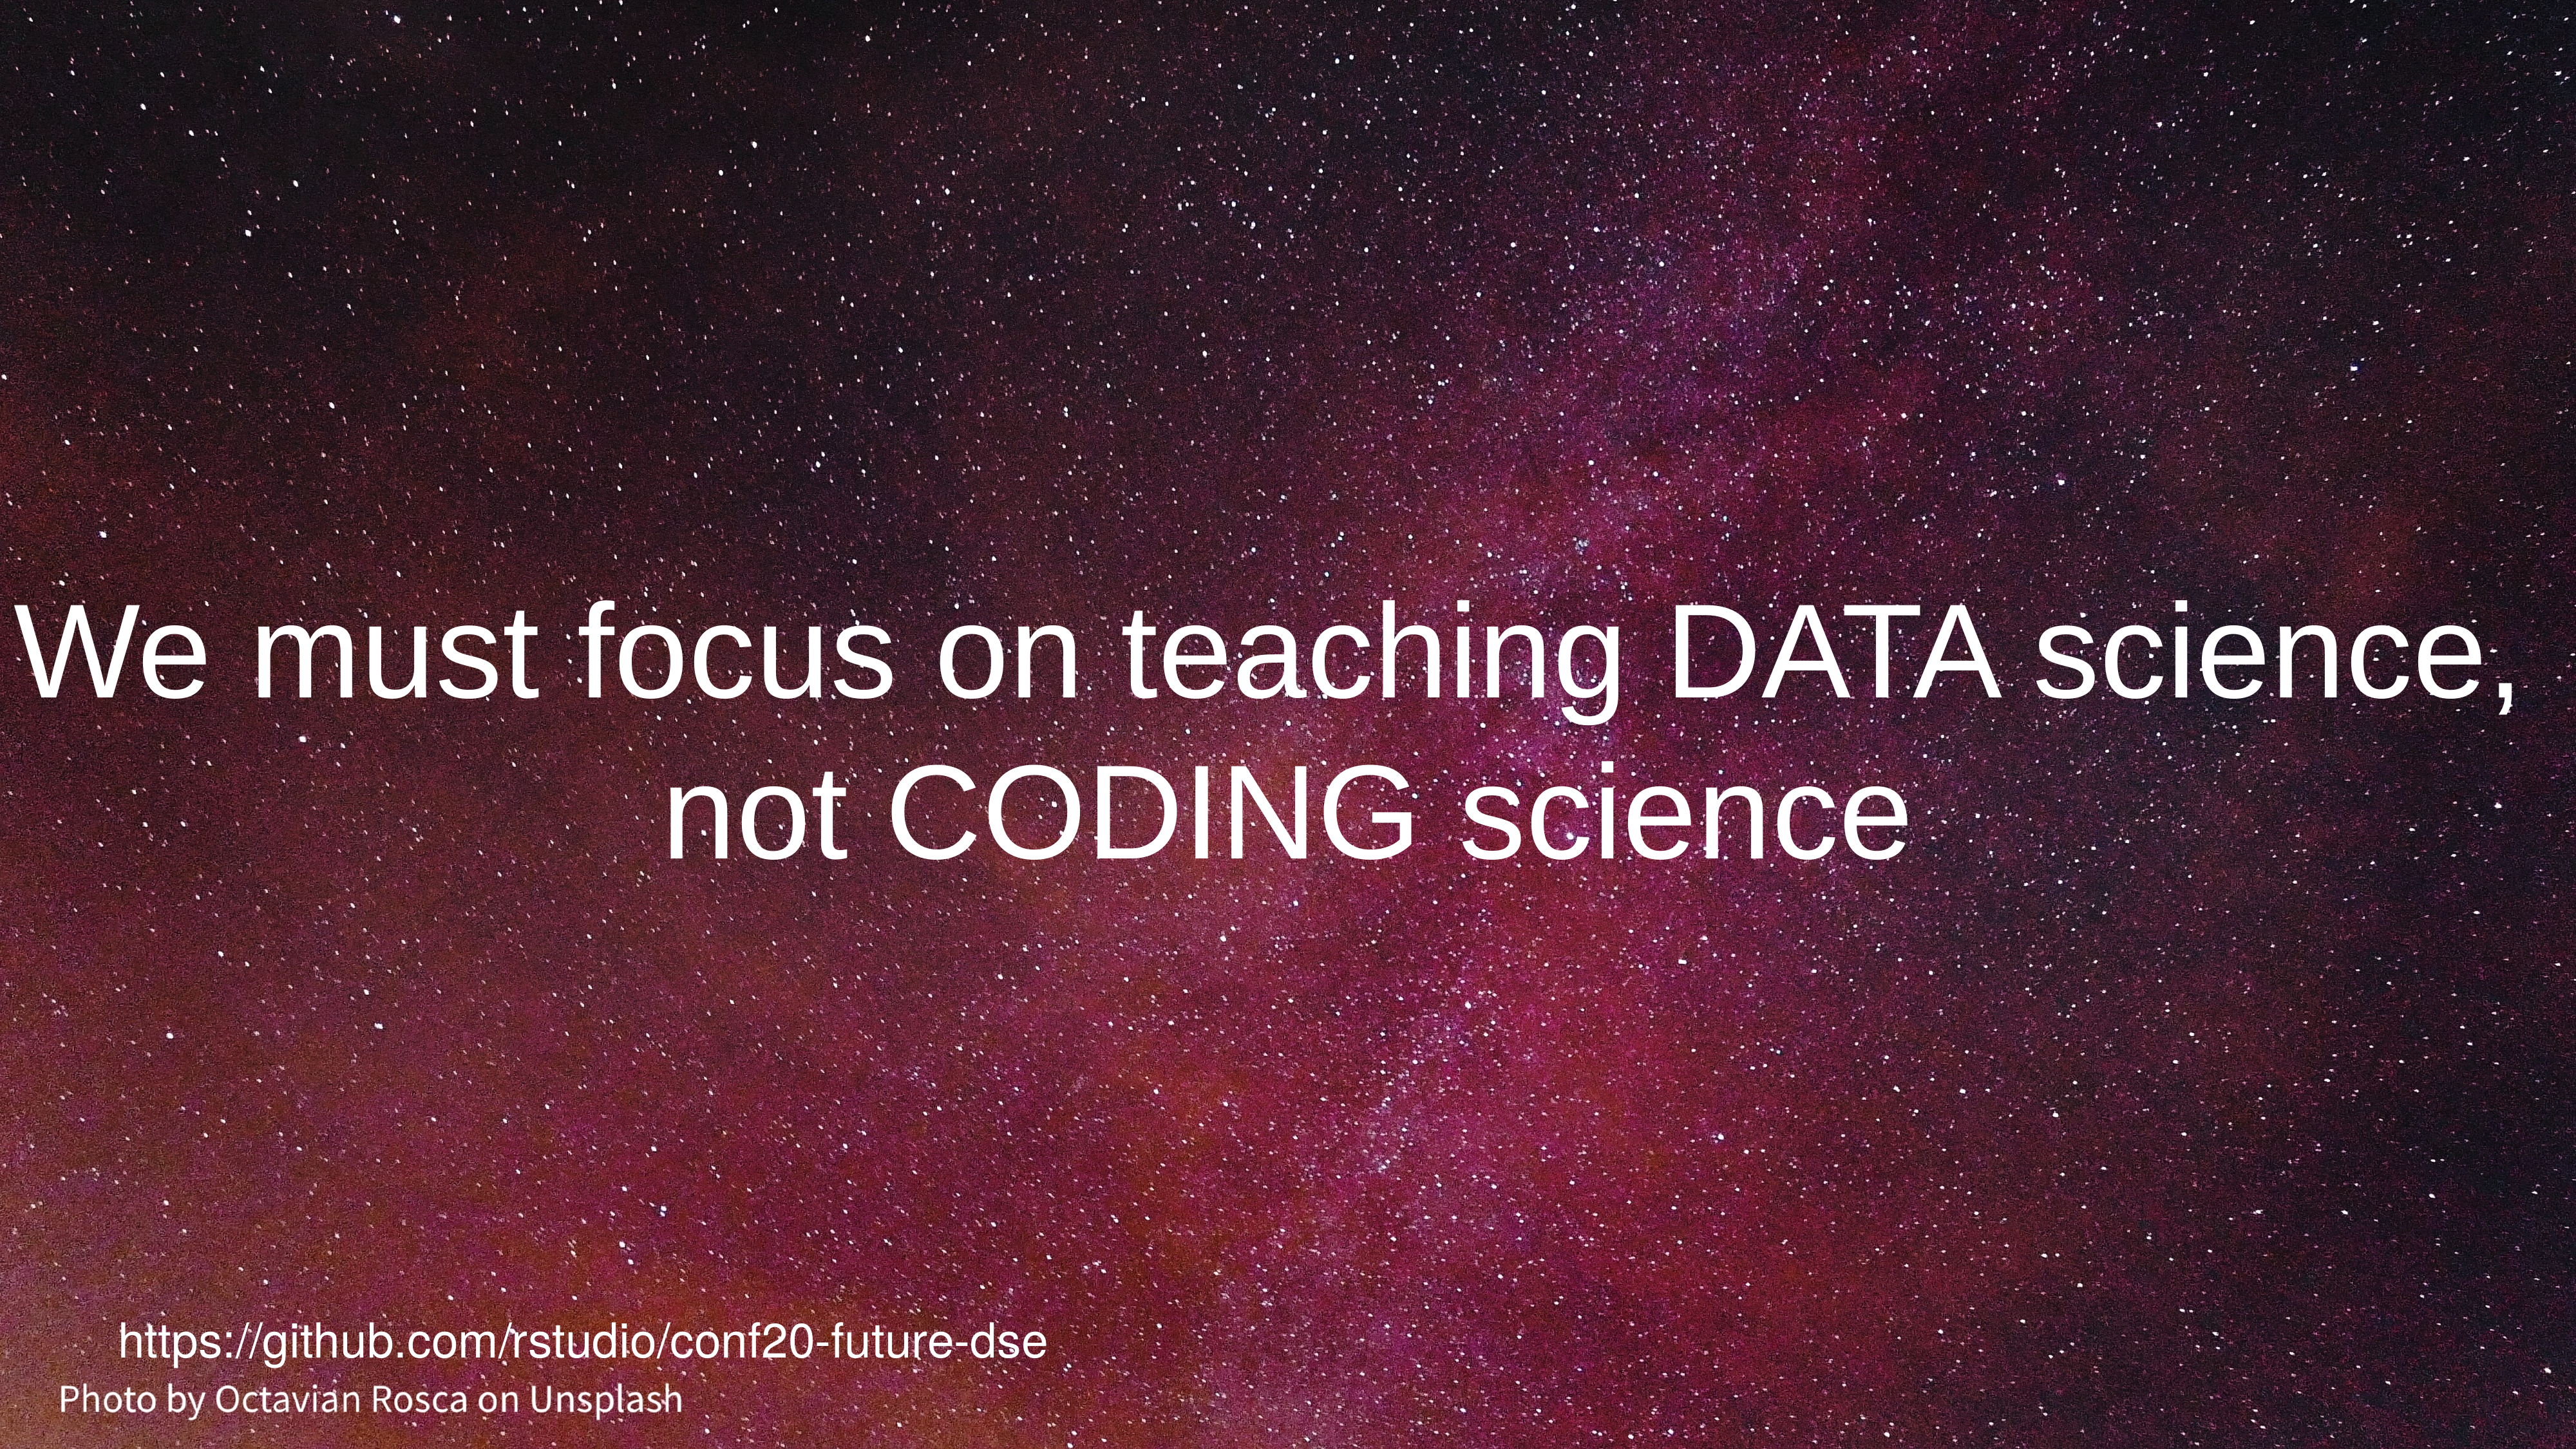

We must focus on teaching DATA science,
not CODING science
https://github.com/rstudio/conf20-future-dse